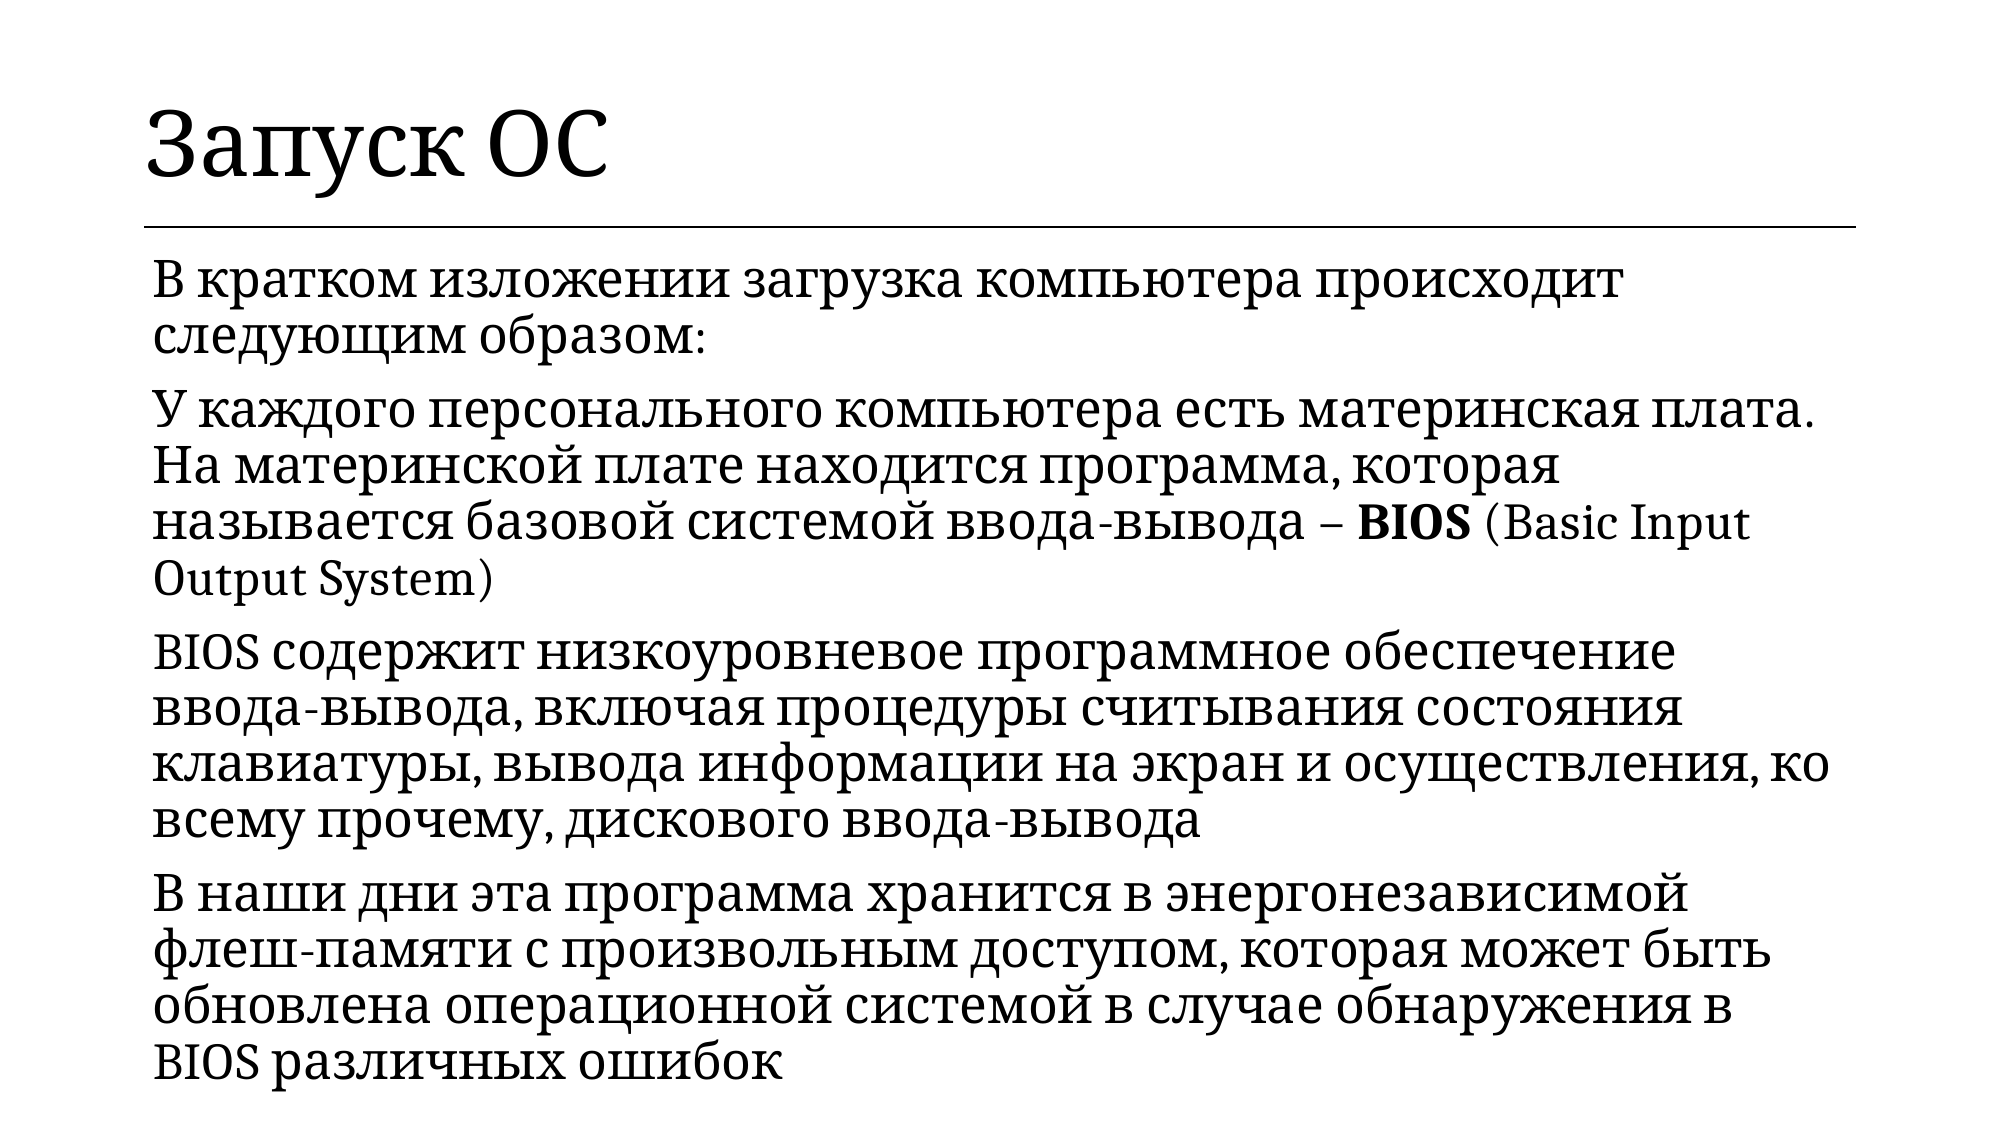

| Запуск ОС |
| --- |
В кратком изложении загрузка компьютера происходит следующим образом:
У каждого персонального компьютера есть материнская плата. На материнской плате находится программа, которая называется базовой системой ввода-вывода – BIOS (Basic Input Output System)
BIOS содержит низкоуровневое программное обеспечение ввода-вывода, включая процедуры считывания состояния клавиатуры, вывода информации на экран и осуществления, ко всему прочему, дискового ввода-вывода
В наши дни эта программа хранится в энергонезависимой флеш-памяти с произвольным доступом, которая может быть обновлена операционной системой в случае обнаружения в BIOS различных ошибок